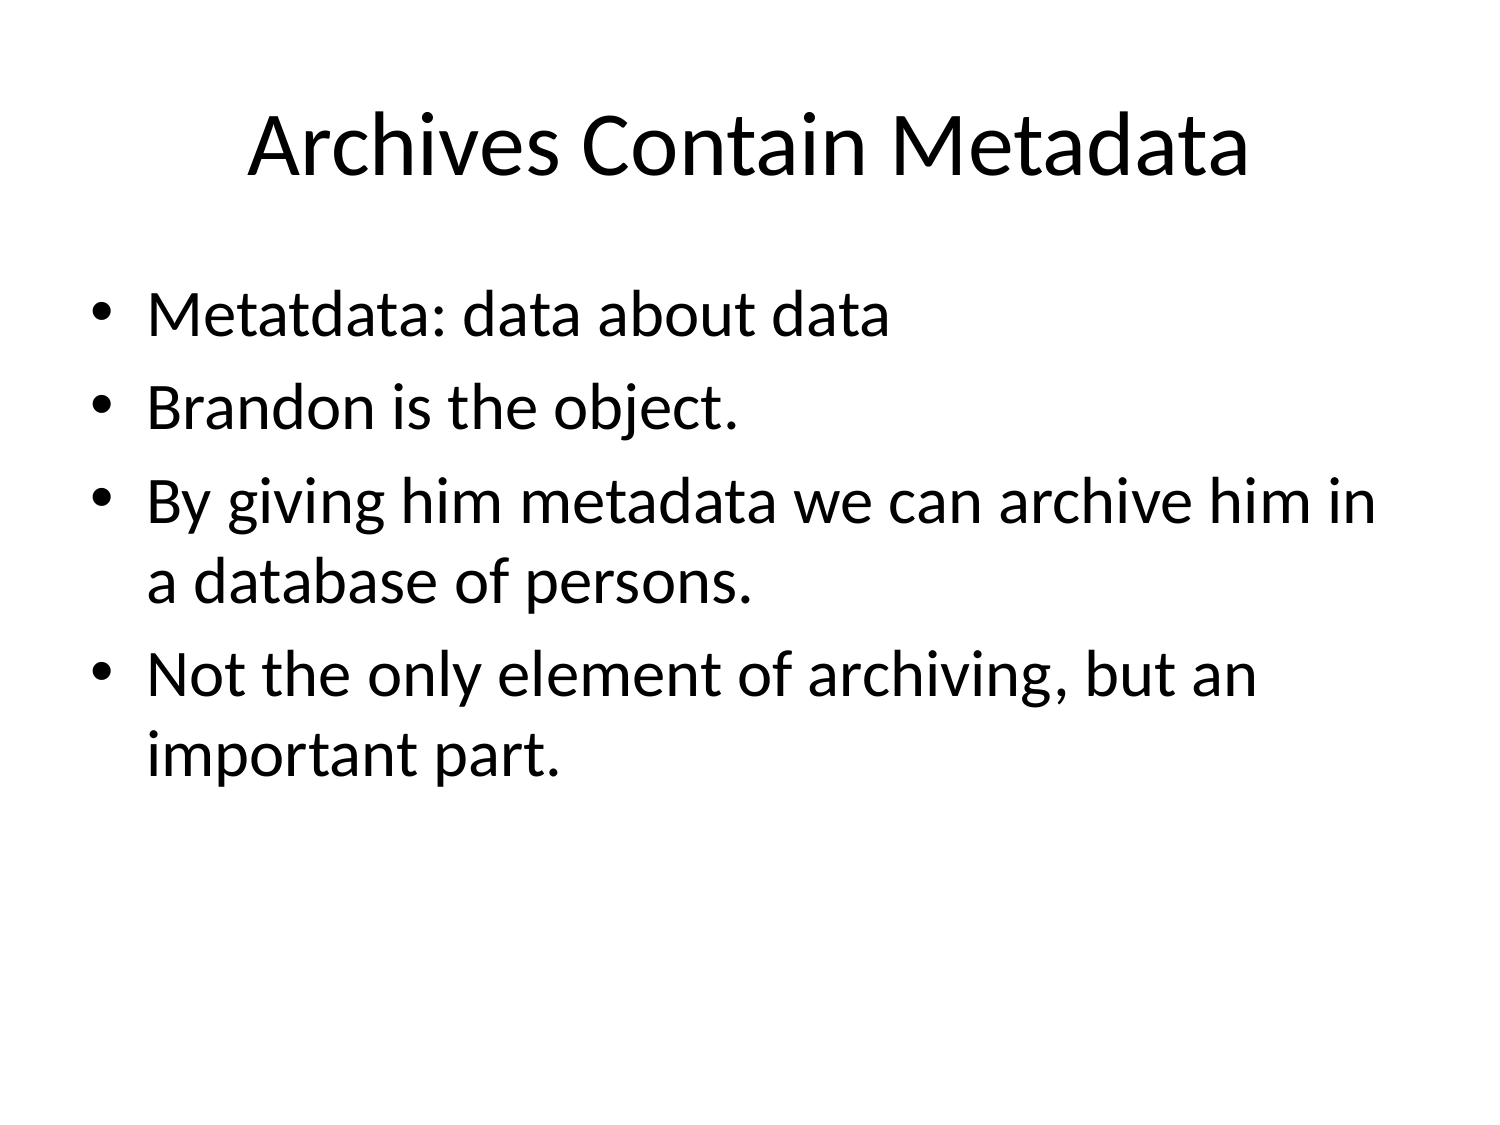

# Archives Contain Metadata
Metatdata: data about data
Brandon is the object.
By giving him metadata we can archive him in a database of persons.
Not the only element of archiving, but an important part.